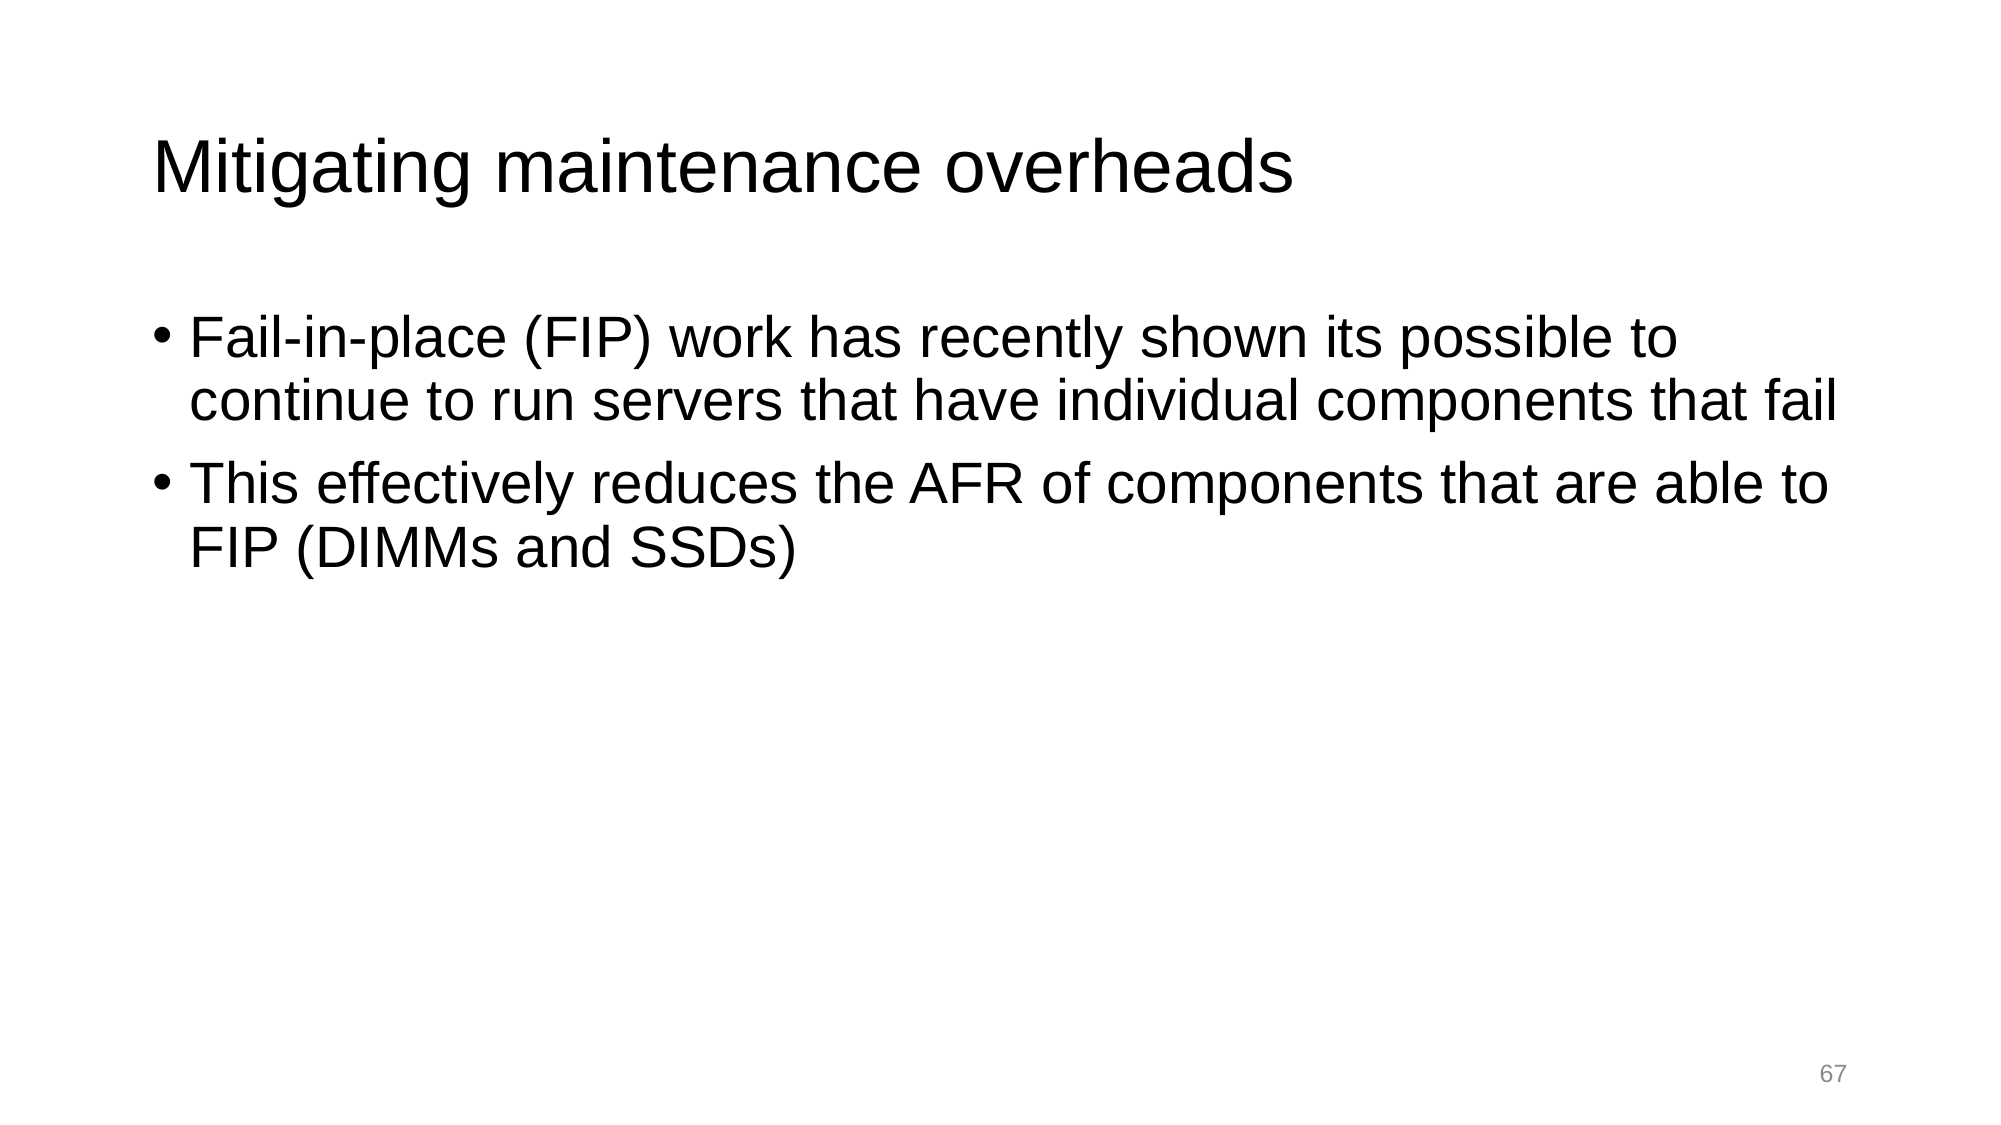

# Mitigating maintenance overheads
Fail-in-place (FIP) work has recently shown its possible to continue to run servers that have individual components that fail
This effectively reduces the AFR of components that are able to FIP (DIMMs and SSDs)
67